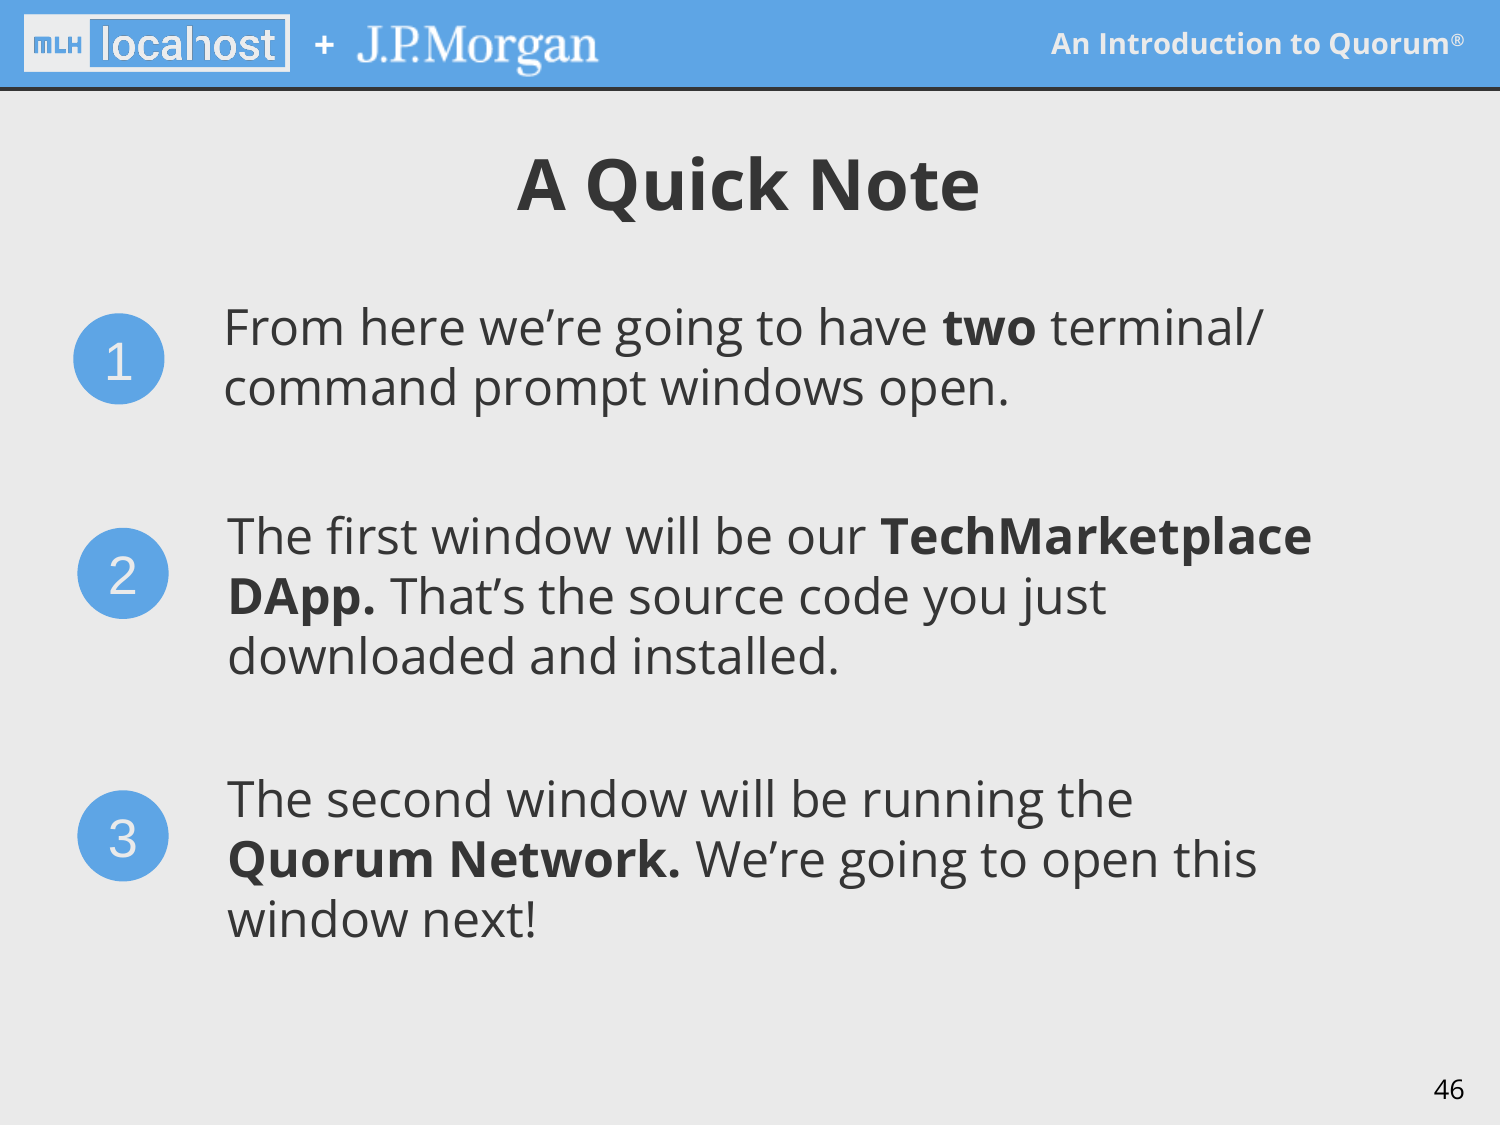

A Quick Note
From here we’re going to have two terminal/ command prompt windows open.
1
2
The first window will be our TechMarketplace DApp. That’s the source code you just downloaded and installed.
3
The second window will be running the Quorum Network. We’re going to open this window next!
46